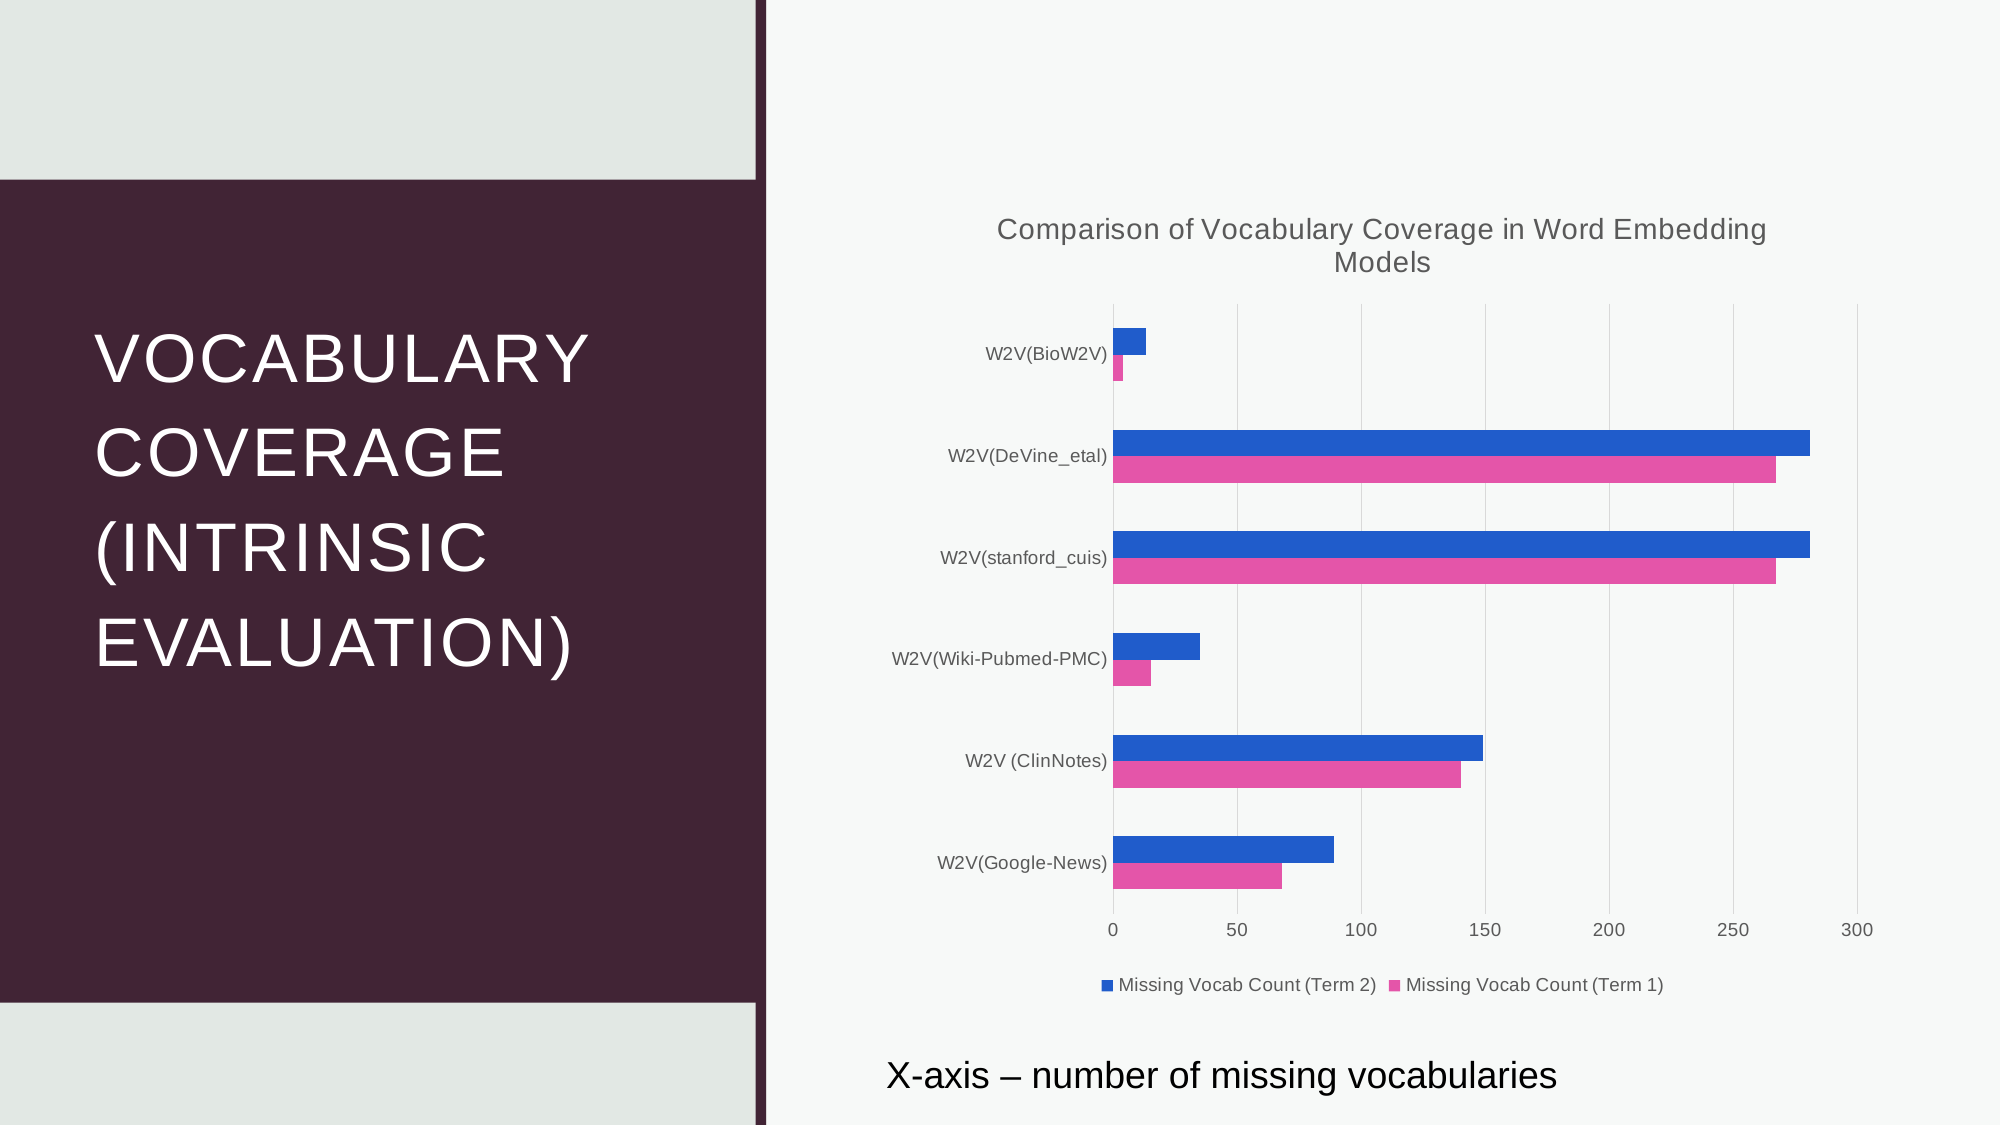

### Chart: Comparison of Vocabulary Coverage in Word Embedding Models

| Category | Missing Vocab Count (Term 1) | Missing Vocab Count (Term 2) |
|---|---|---|
| W2V(Google-News) | 68.0 | 89.0 |
| W2V (ClinNotes) | 140.0 | 149.0 |
| W2V(Wiki-Pubmed-PMC) | 15.0 | 35.0 |
| W2V(stanford_cuis) | 267.0 | 281.0 |
| W2V(DeVine_etal) | 267.0 | 281.0 |
| W2V(BioW2V) | 4.0 | 13.0 |
# Vocabulary Coverage
(Intrinsic Evaluation)

X-axis – number of missing vocabularies